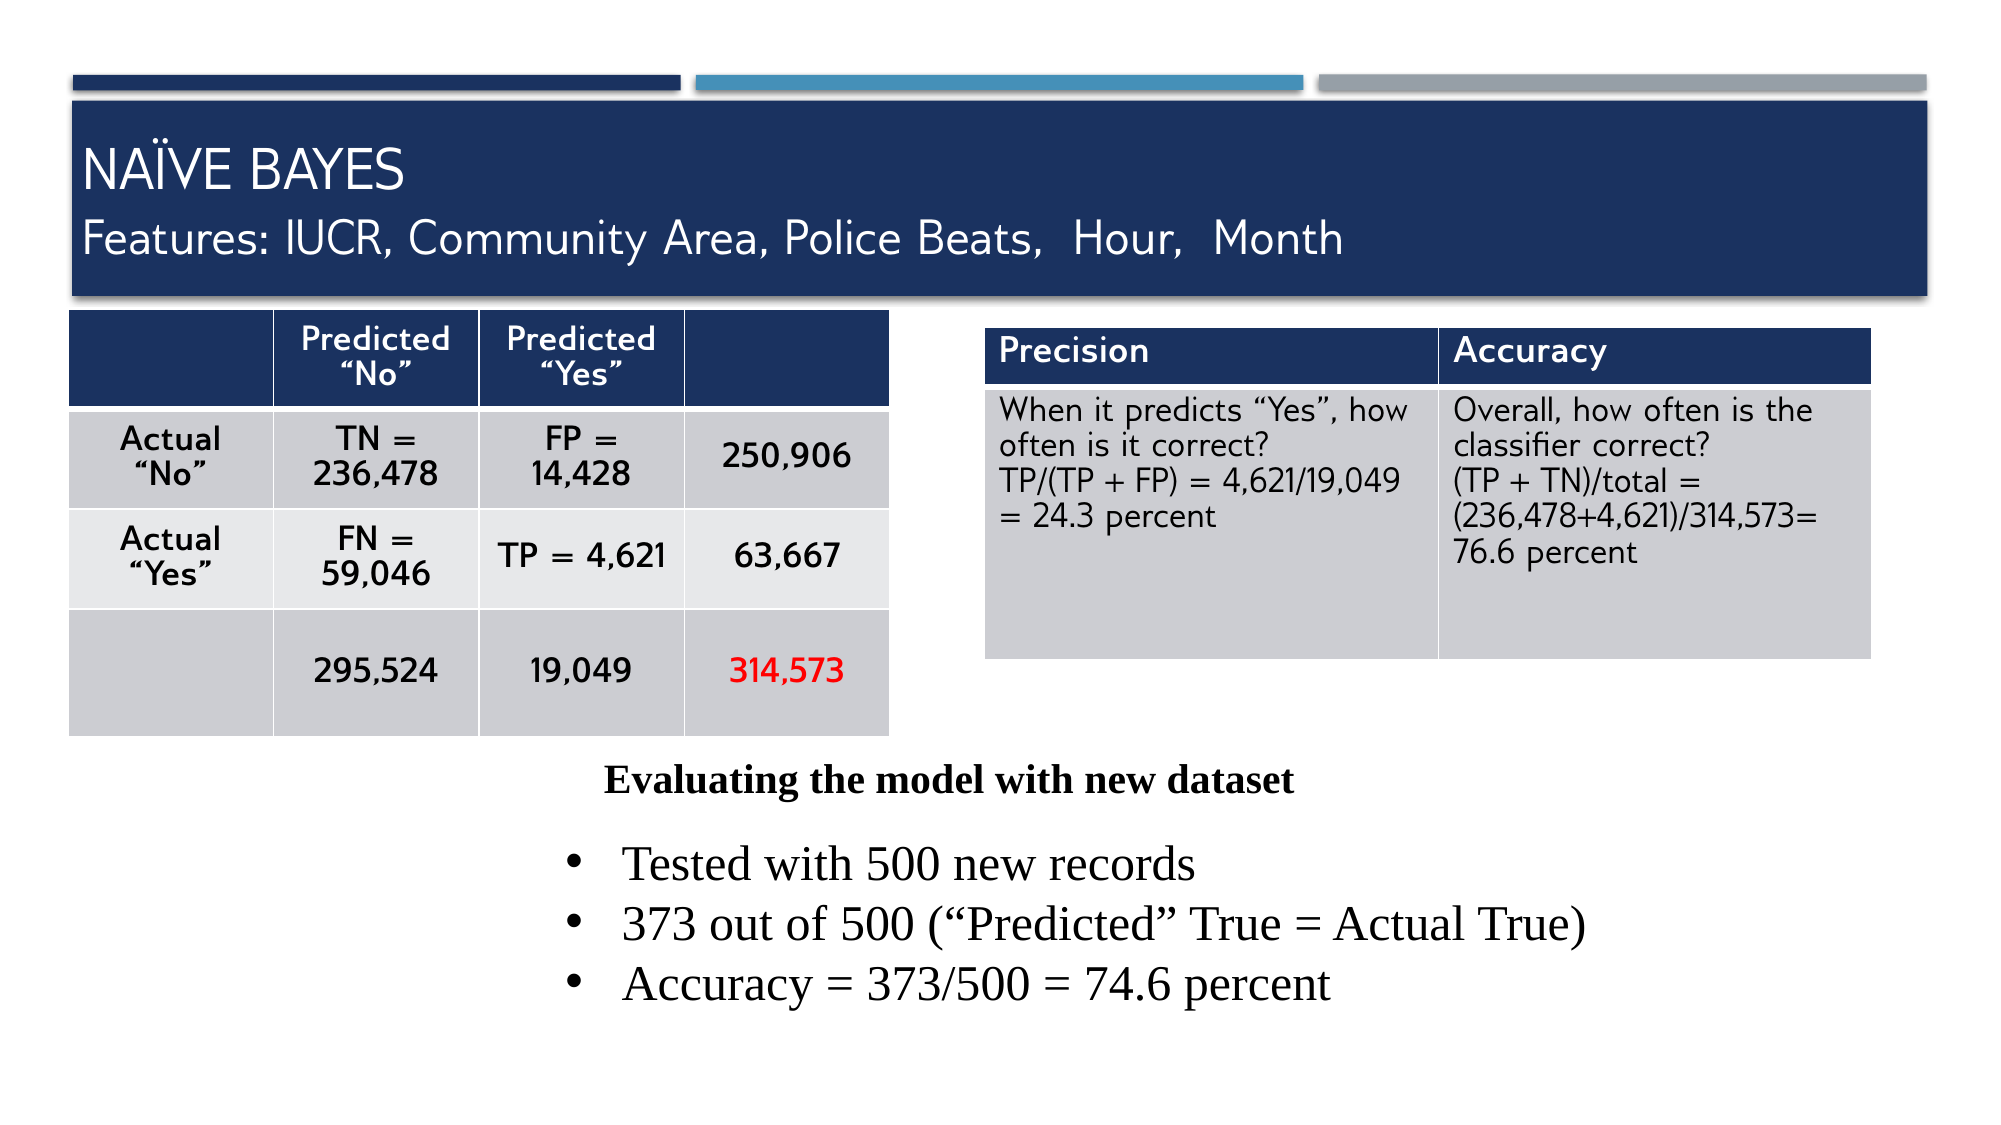

# Naïve Bayes
Features: IUCR, Community Area, Police Beats,  Hour,  Month
|  | Predicted “No” | Predicted “Yes” |  |
| --- | --- | --- | --- |
| Actual “No” | TN = 236,478 | FP = 14,428 | 250,906 |
| Actual “Yes” | FN = 59,046 | TP = 4,621 | 63,667 |
|  | 295,524 | 19,049 | 314,573 |
| Precision | Accuracy |
| --- | --- |
| When it predicts “Yes”, how often is it correct? TP/(TP + FP) = 4,621/19,049 = 24.3 percent | Overall, how often is the classifier correct? (TP + TN)/total = (236,478+4,621)/314,573= 76.6 percent |
Evaluating the model with new dataset
Tested with 500 new records
373 out of 500 (“Predicted” True = Actual True)
Accuracy = 373/500 = 74.6 percent